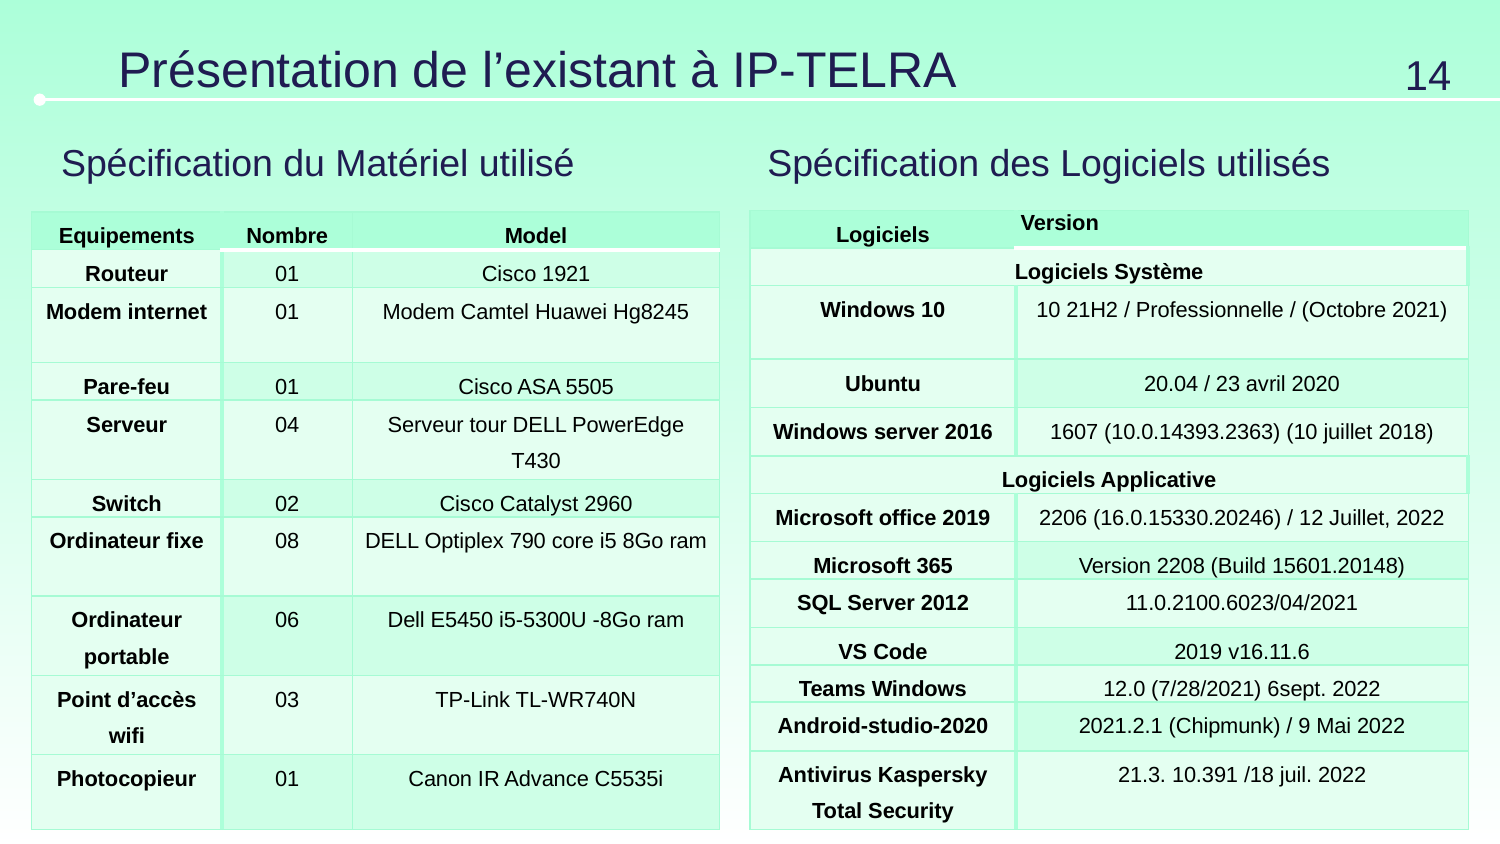

14
# Présentation de l’existant à IP-TELRA
Spécification du Matériel utilisé
Spécification des Logiciels utilisés
| Logiciels | Version |
| --- | --- |
| Logiciels Système |  |
| Windows 10 | 10 21H2 / Professionnelle / (Octobre 2021) |
| Ubuntu | 20.04 / 23 avril 2020 |
| Windows server 2016 | 1607 (10.0.14393.2363) (10 juillet 2018) |
| Logiciels Applicative |  |
| Microsoft office 2019 | 2206 (16.0.15330.20246) / 12 Juillet, 2022 |
| Microsoft 365 | Version 2208 (Build 15601.20148) |
| SQL Server 2012 | 11.0.2100.6023/04/2021 |
| VS Code | 2019 v16.11.6 |
| Teams Windows | 12.0 (7/28/2021) 6sept. 2022 |
| Android-studio-2020 | 2021.2.1 (Chipmunk) / 9 Mai 2022 |
| Antivirus Kaspersky Total Security | 21.3. 10.391 /18 juil. 2022 |
| Equipements | Nombre | Model |
| --- | --- | --- |
| Routeur | 01 | Cisco 1921 |
| Modem internet | 01 | Modem Camtel Huawei Hg8245 |
| Pare-feu | 01 | Cisco ASA 5505 |
| Serveur | 04 | Serveur tour DELL PowerEdge T430 |
| Switch | 02 | Cisco Catalyst 2960 |
| Ordinateur fixe | 08 | DELL Optiplex 790 core i5 8Go ram |
| Ordinateur portable | 06 | Dell E5450 i5-5300U -8Go ram |
| Point d’accès wifi | 03 | TP-Link TL-WR740N |
| Photocopieur | 01 | Canon IR Advance C5535i |